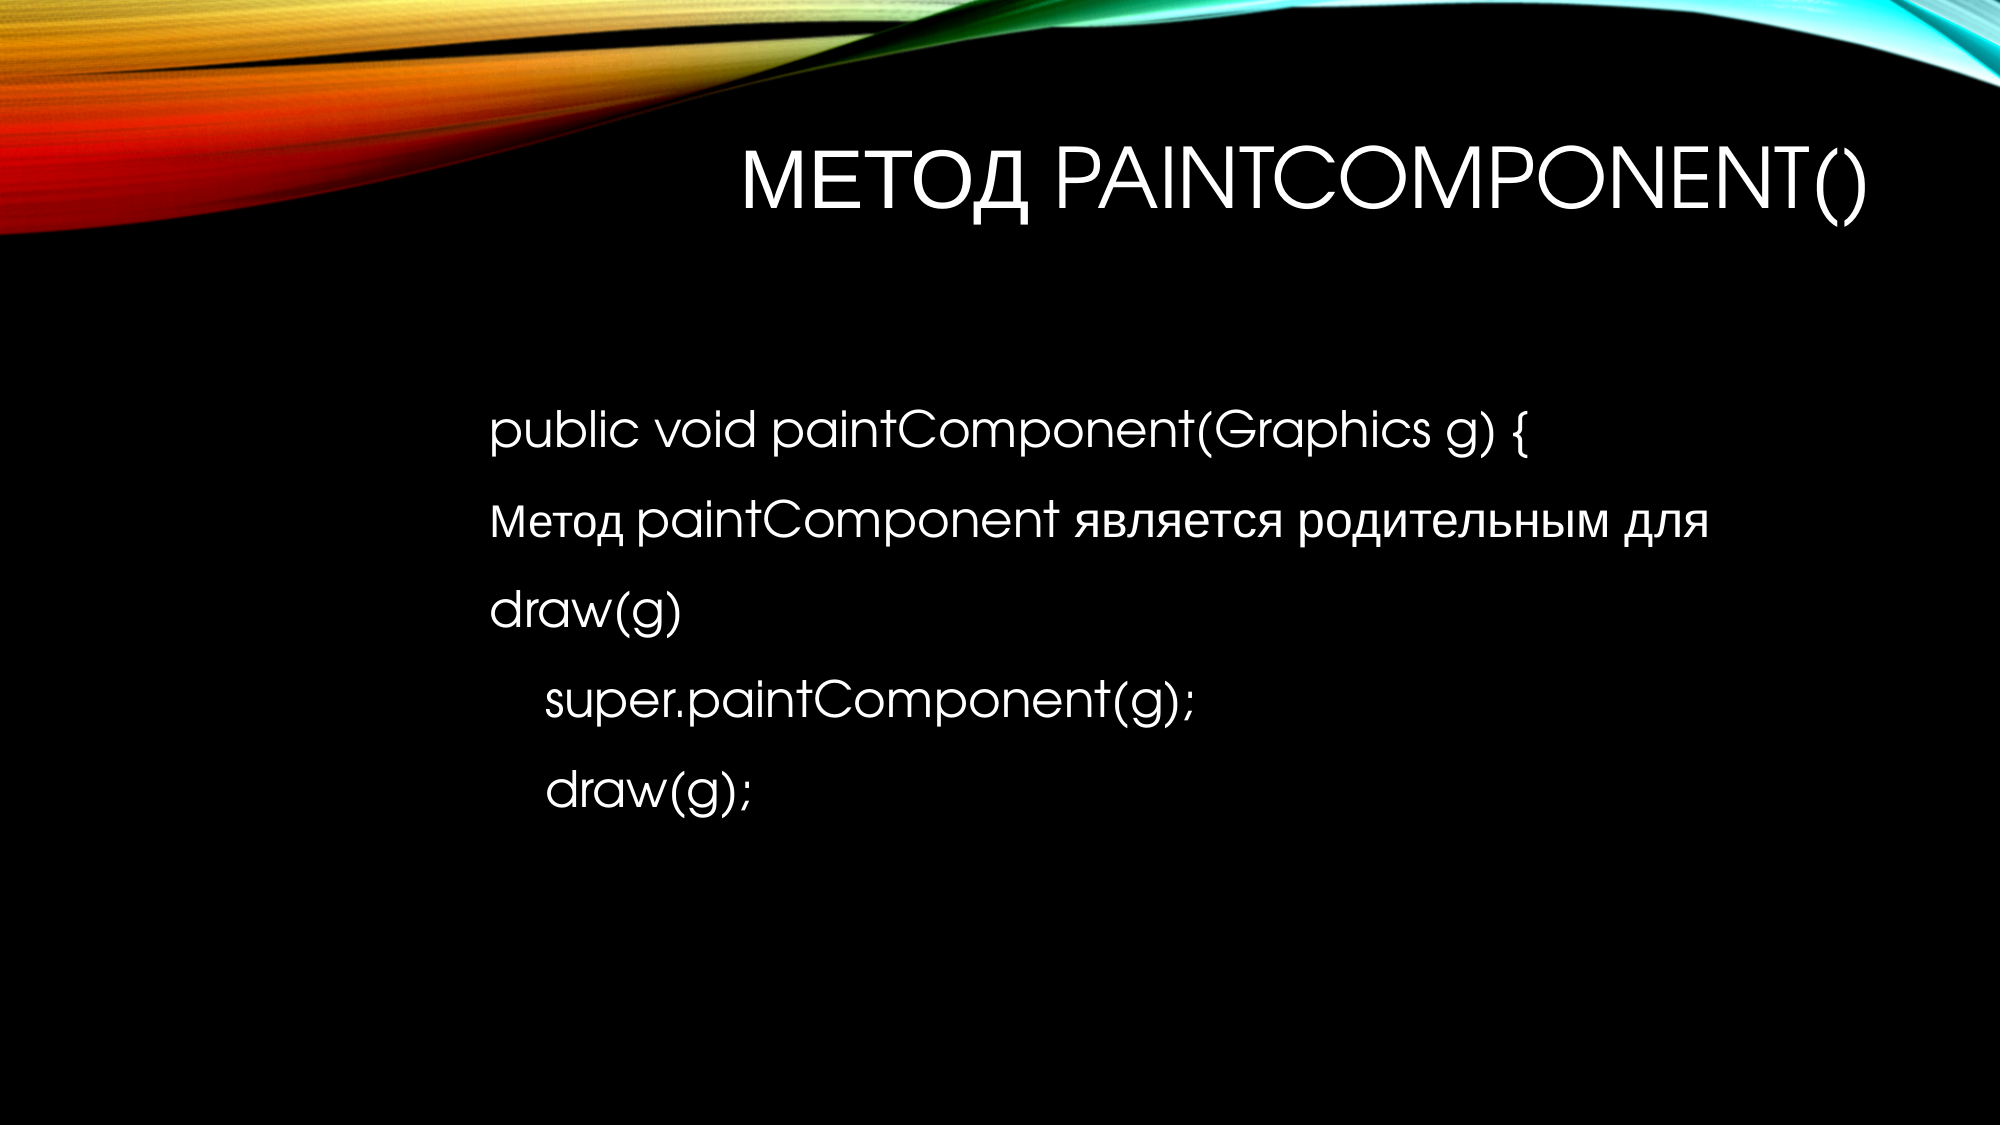

# Метод paintComponent()

public void paintComponent(Graphics g) {
Метод paintComponent является родительным для draw(g)
    super.paintComponent(g);
    draw(g);